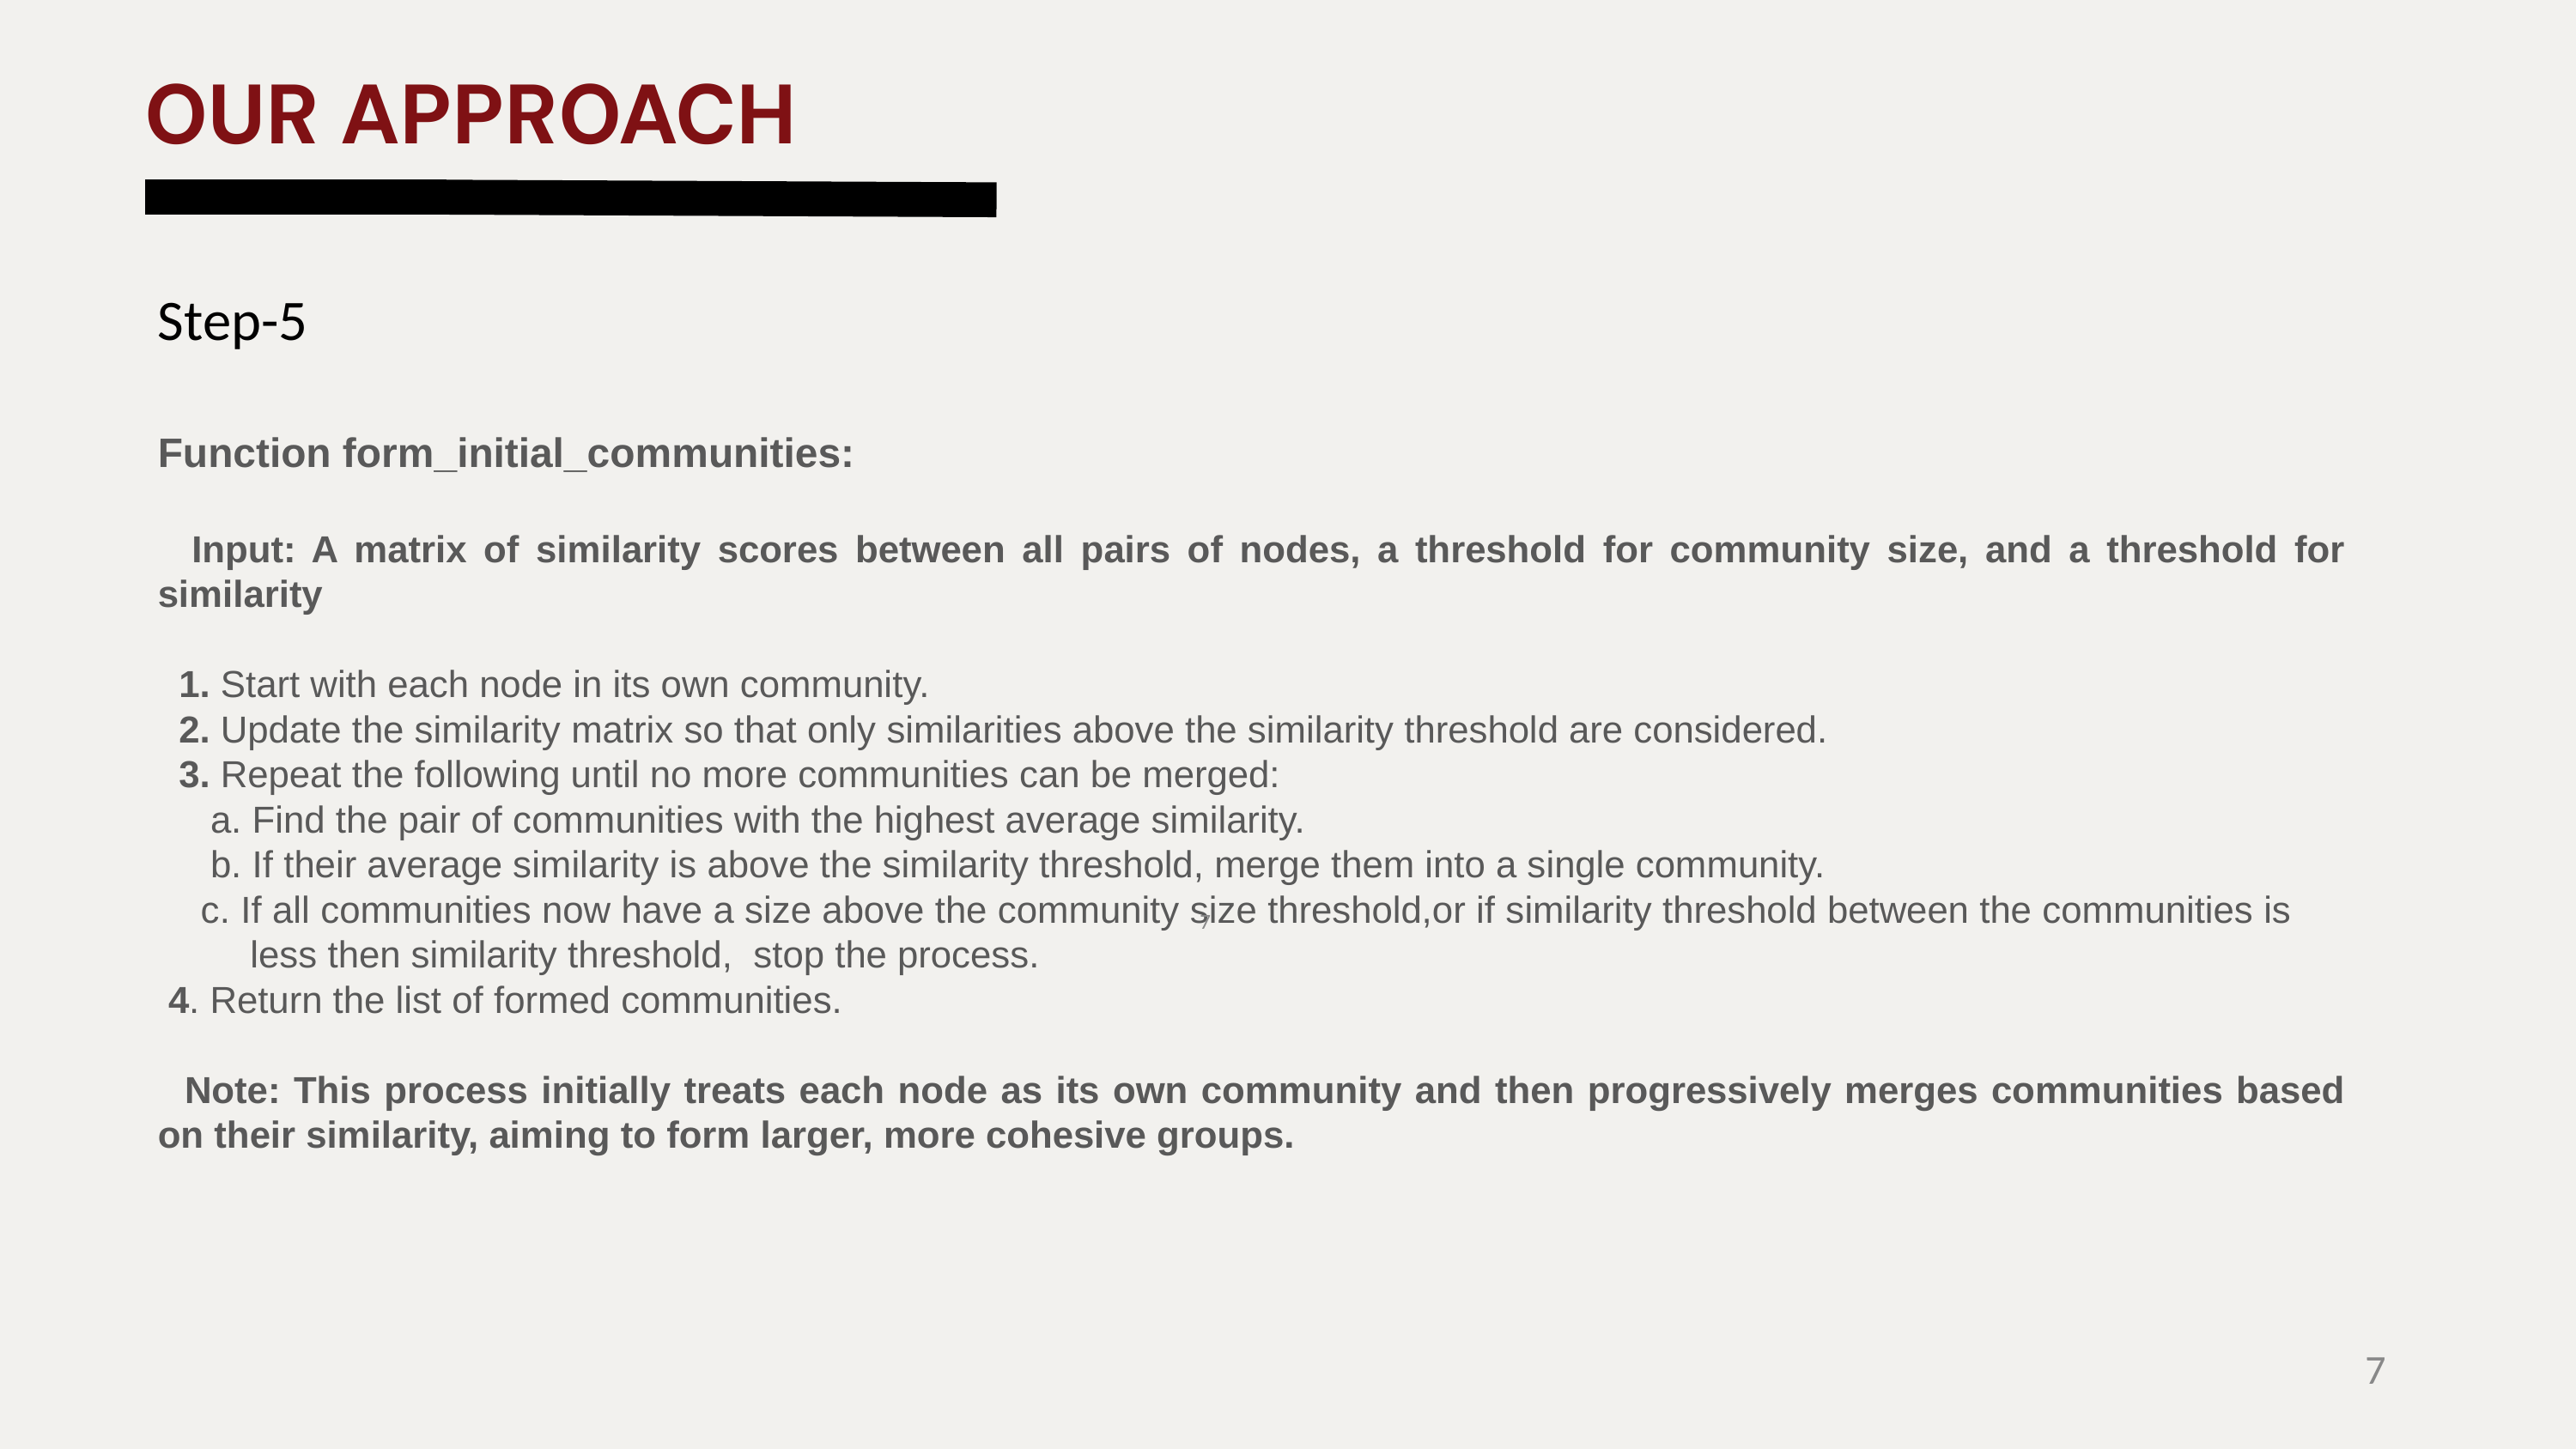

OUR APPROACH
Step-5
Function form_initial_communities:

  Input: A matrix of similarity scores between all pairs of nodes, a threshold for community size, and a threshold for similarity

  1. Start with each node in its own community.
  2. Update the similarity matrix so that only similarities above the similarity threshold are considered.
  3. Repeat the following until no more communities can be merged:
     a. Find the pair of communities with the highest average similarity.
     b. If their average similarity is above the similarity threshold, merge them into a single community.
    c. If all communities now have a size above the community size threshold,or if similarity threshold between the communities is      l        less then similarity threshold,  stop the process.
 4. Return the list of formed communities.

  Note: This process initially treats each node as its own community and then progressively merges communities based on their similarity, aiming to form larger, more cohesive groups.

7
7